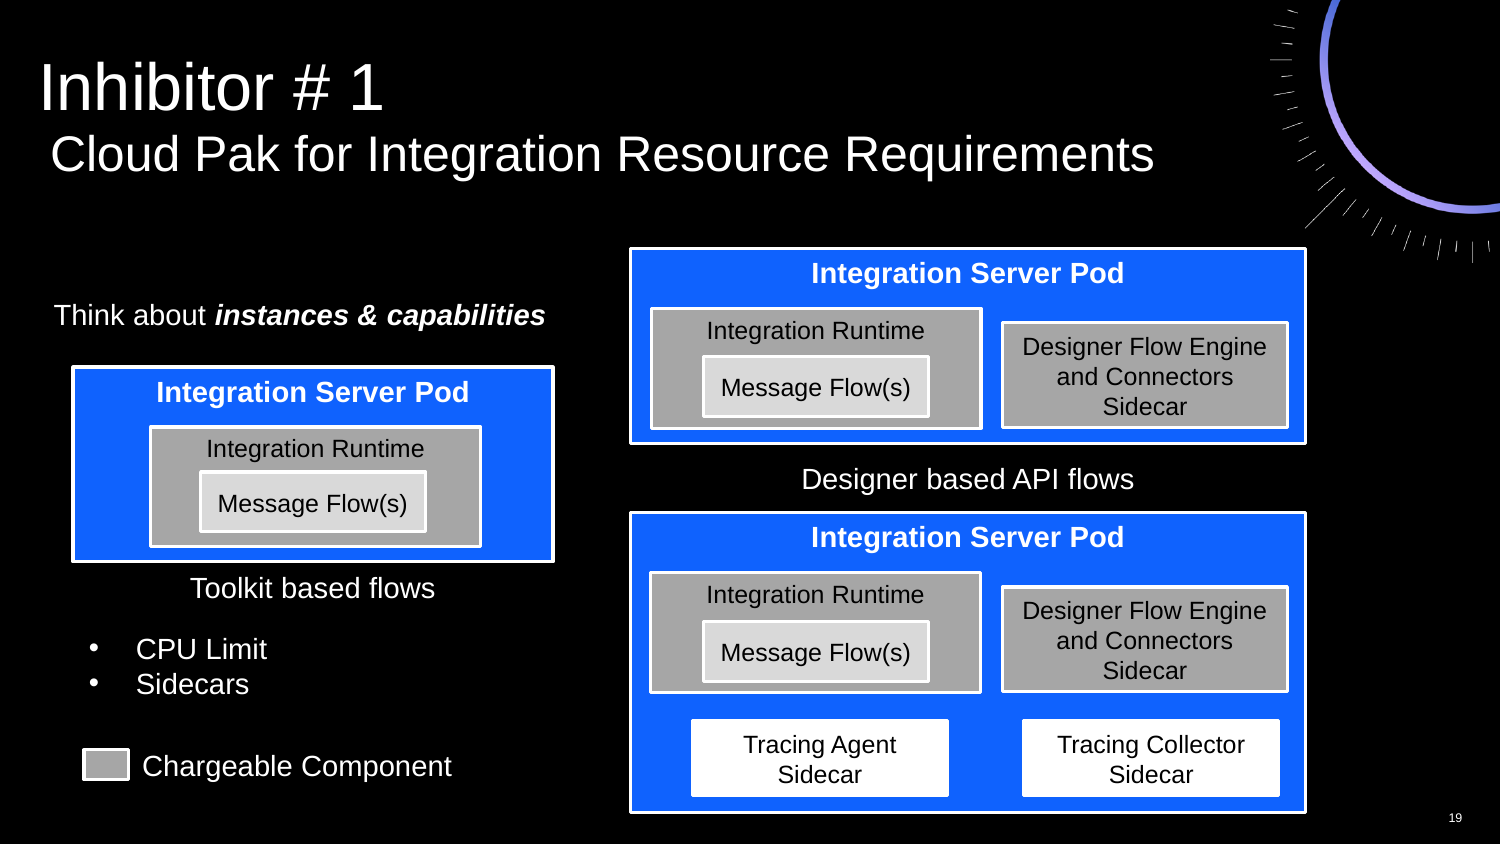

# Inhibitor # 1
Cloud Pak for Integration Resource Requirements
Integration Server Pod
Think about instances & capabilities
Integration Runtime
Designer Flow Engine
and Connectors
Sidecar
Message Flow(s)
Integration Server Pod
Integration Runtime
Message Flow(s)
Designer based API flows
Integration Server Pod
Toolkit based flows
Integration Runtime
Designer Flow Engine
and Connectors
Sidecar
Message Flow(s)
CPU Limit
Sidecars
Tracing Agent
Sidecar
Tracing Collector
Sidecar
Chargeable Component

19